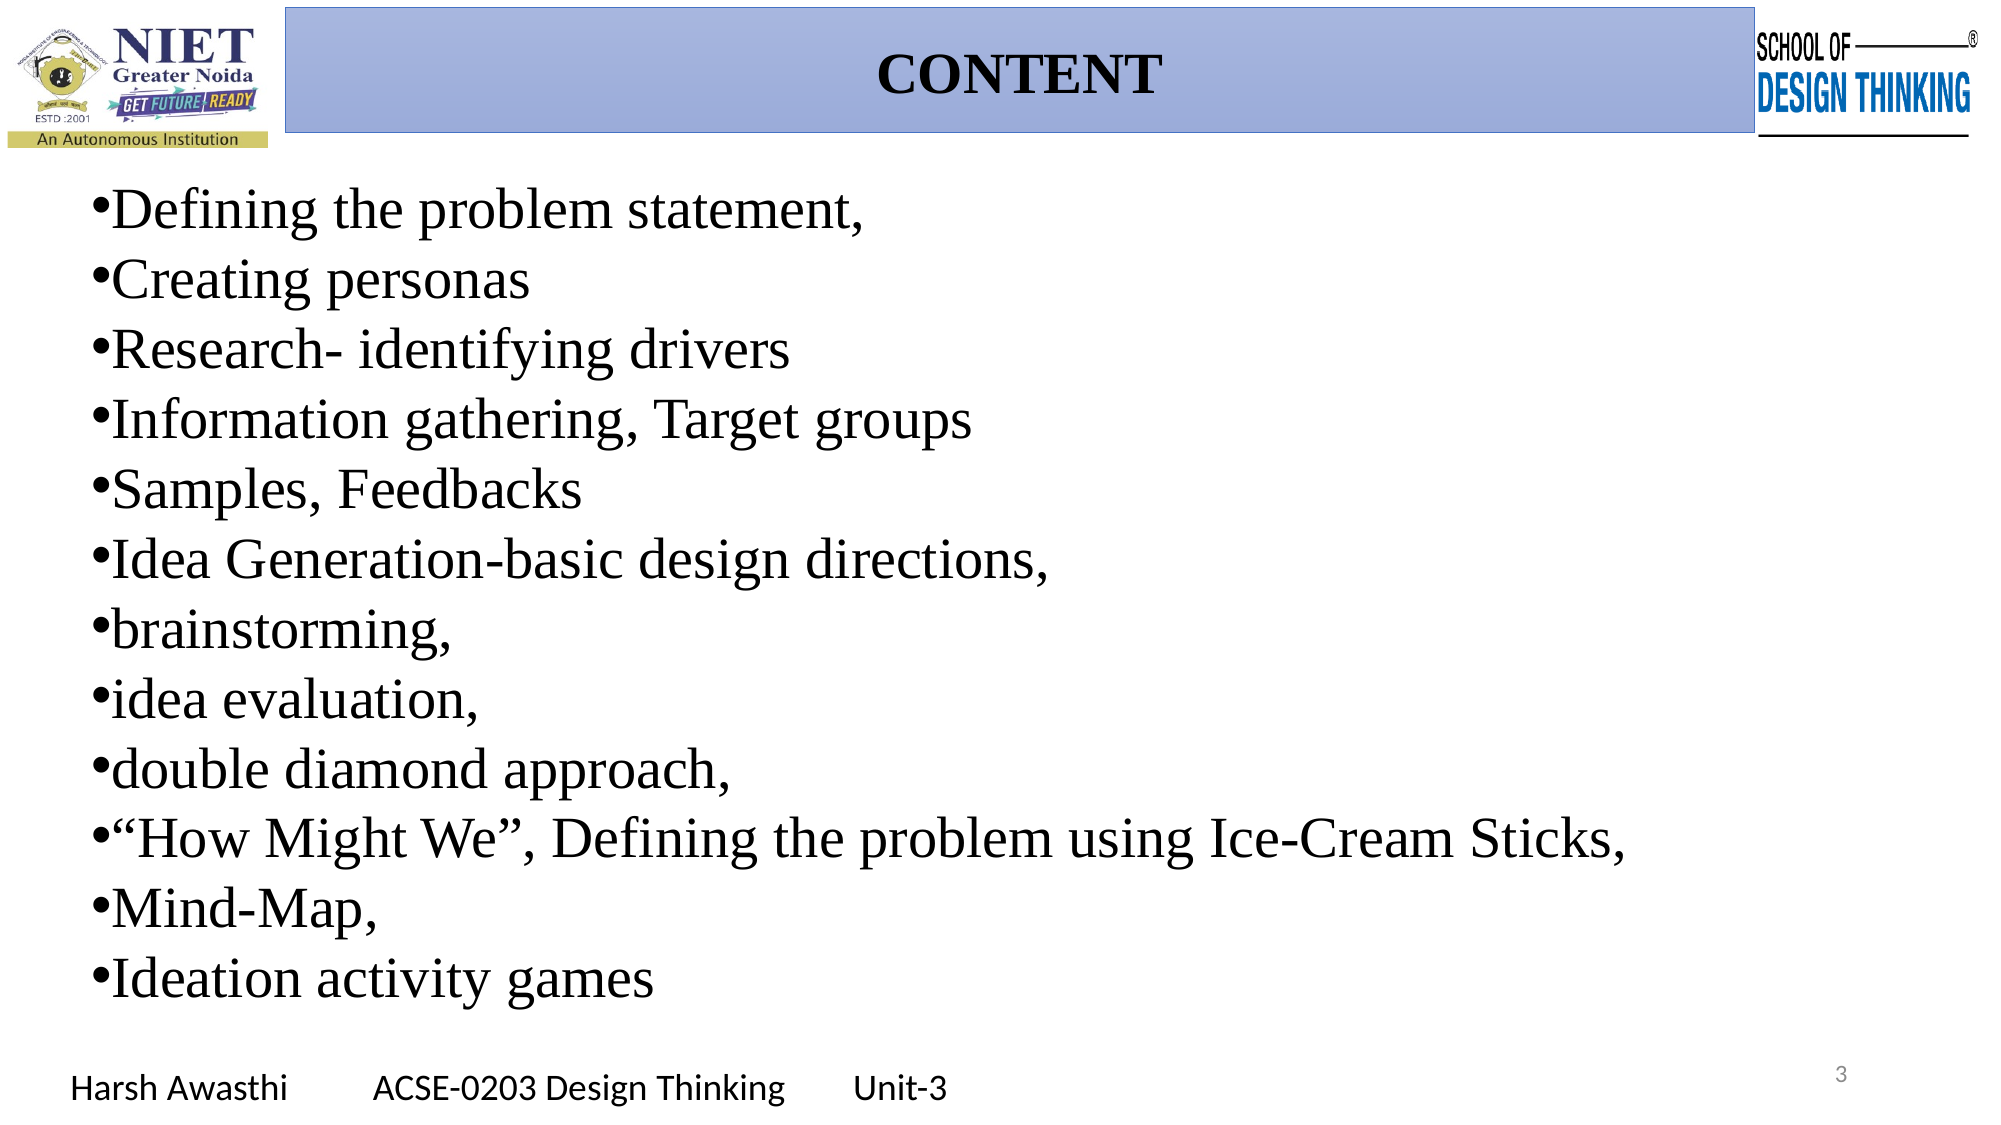

CONTENT
Defining the problem statement,
Creating personas
Research- identifying drivers
Information gathering, Target groups
Samples, Feedbacks
Idea Generation-basic design directions,
brainstorming,
idea evaluation,
double diamond approach,
“How Might We”, Defining the problem using Ice-Cream Sticks,
Mind-Map,
Ideation activity games
3
Harsh Awasthi          ACSE-0203 Design Thinking        Unit-3